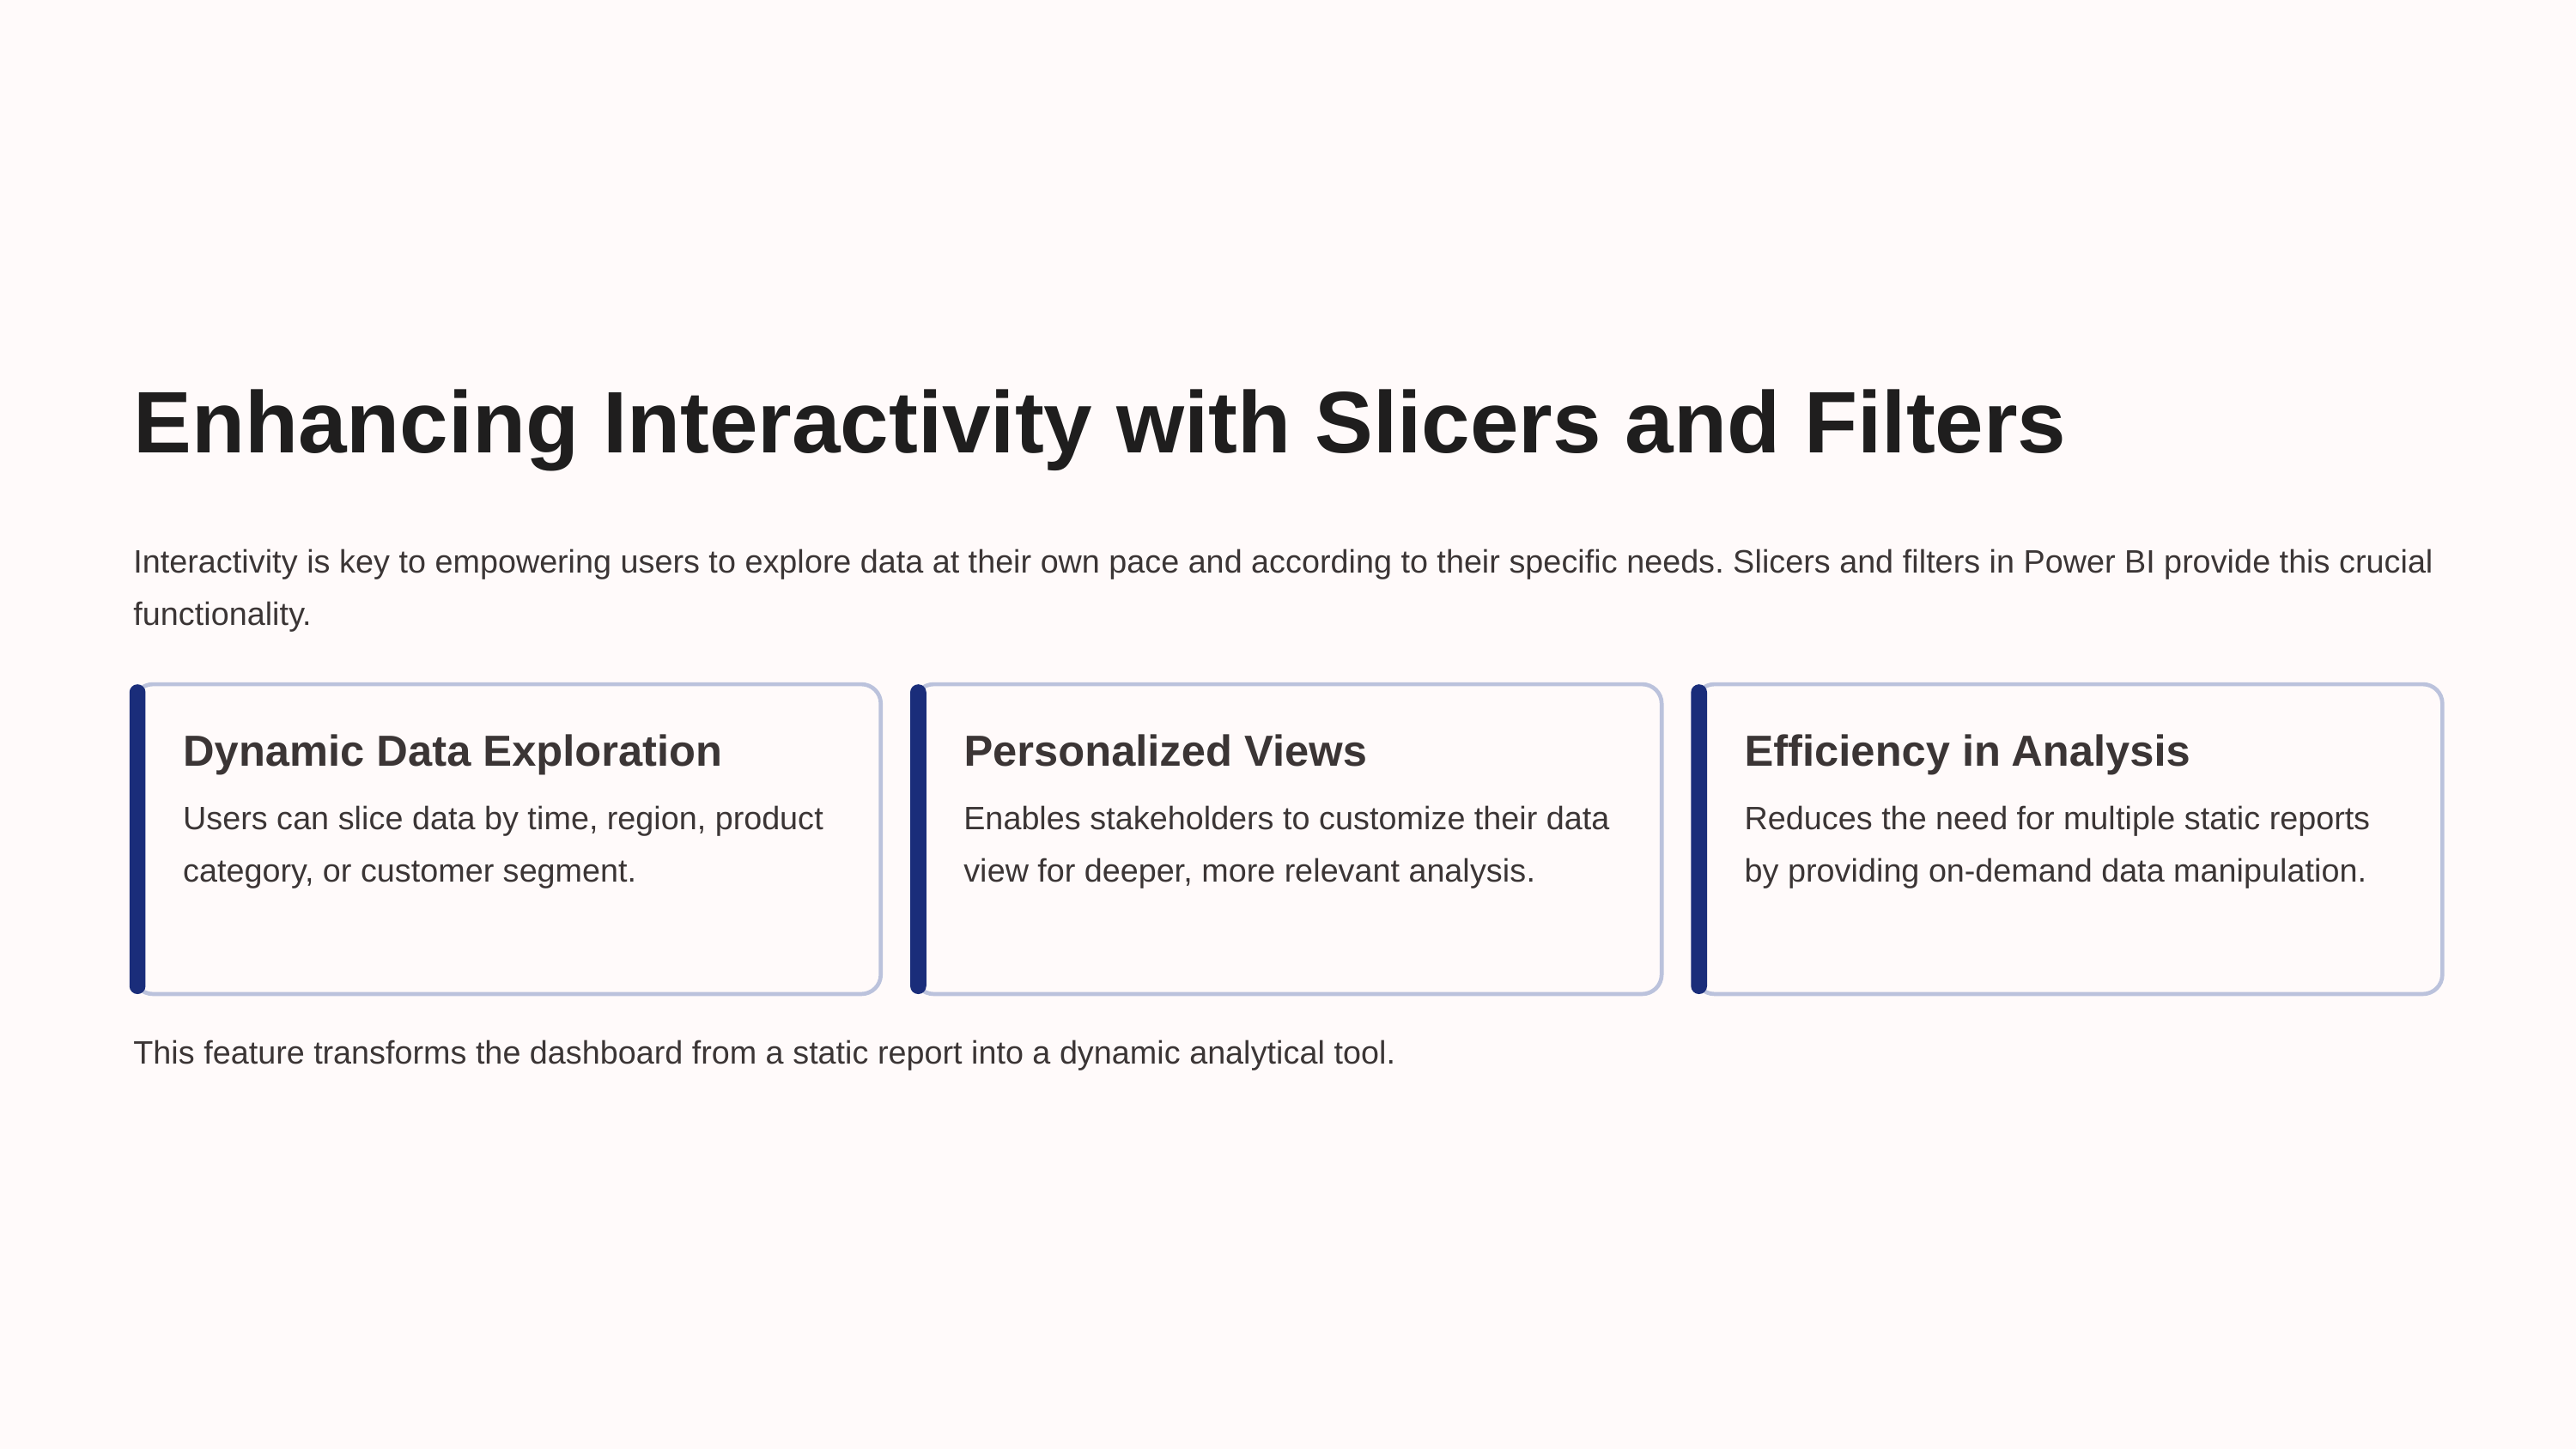

Enhancing Interactivity with Slicers and Filters
Interactivity is key to empowering users to explore data at their own pace and according to their specific needs. Slicers and filters in Power BI provide this crucial functionality.

Dynamic Data Exploration
Personalized Views
Efficiency in Analysis
Users can slice data by time, region, product category, or customer segment.
Enables stakeholders to customize their data view for deeper, more relevant analysis.
Reduces the need for multiple static reports by providing on-demand data manipulation.
This feature transforms the dashboard from a static report into a dynamic analytical tool.